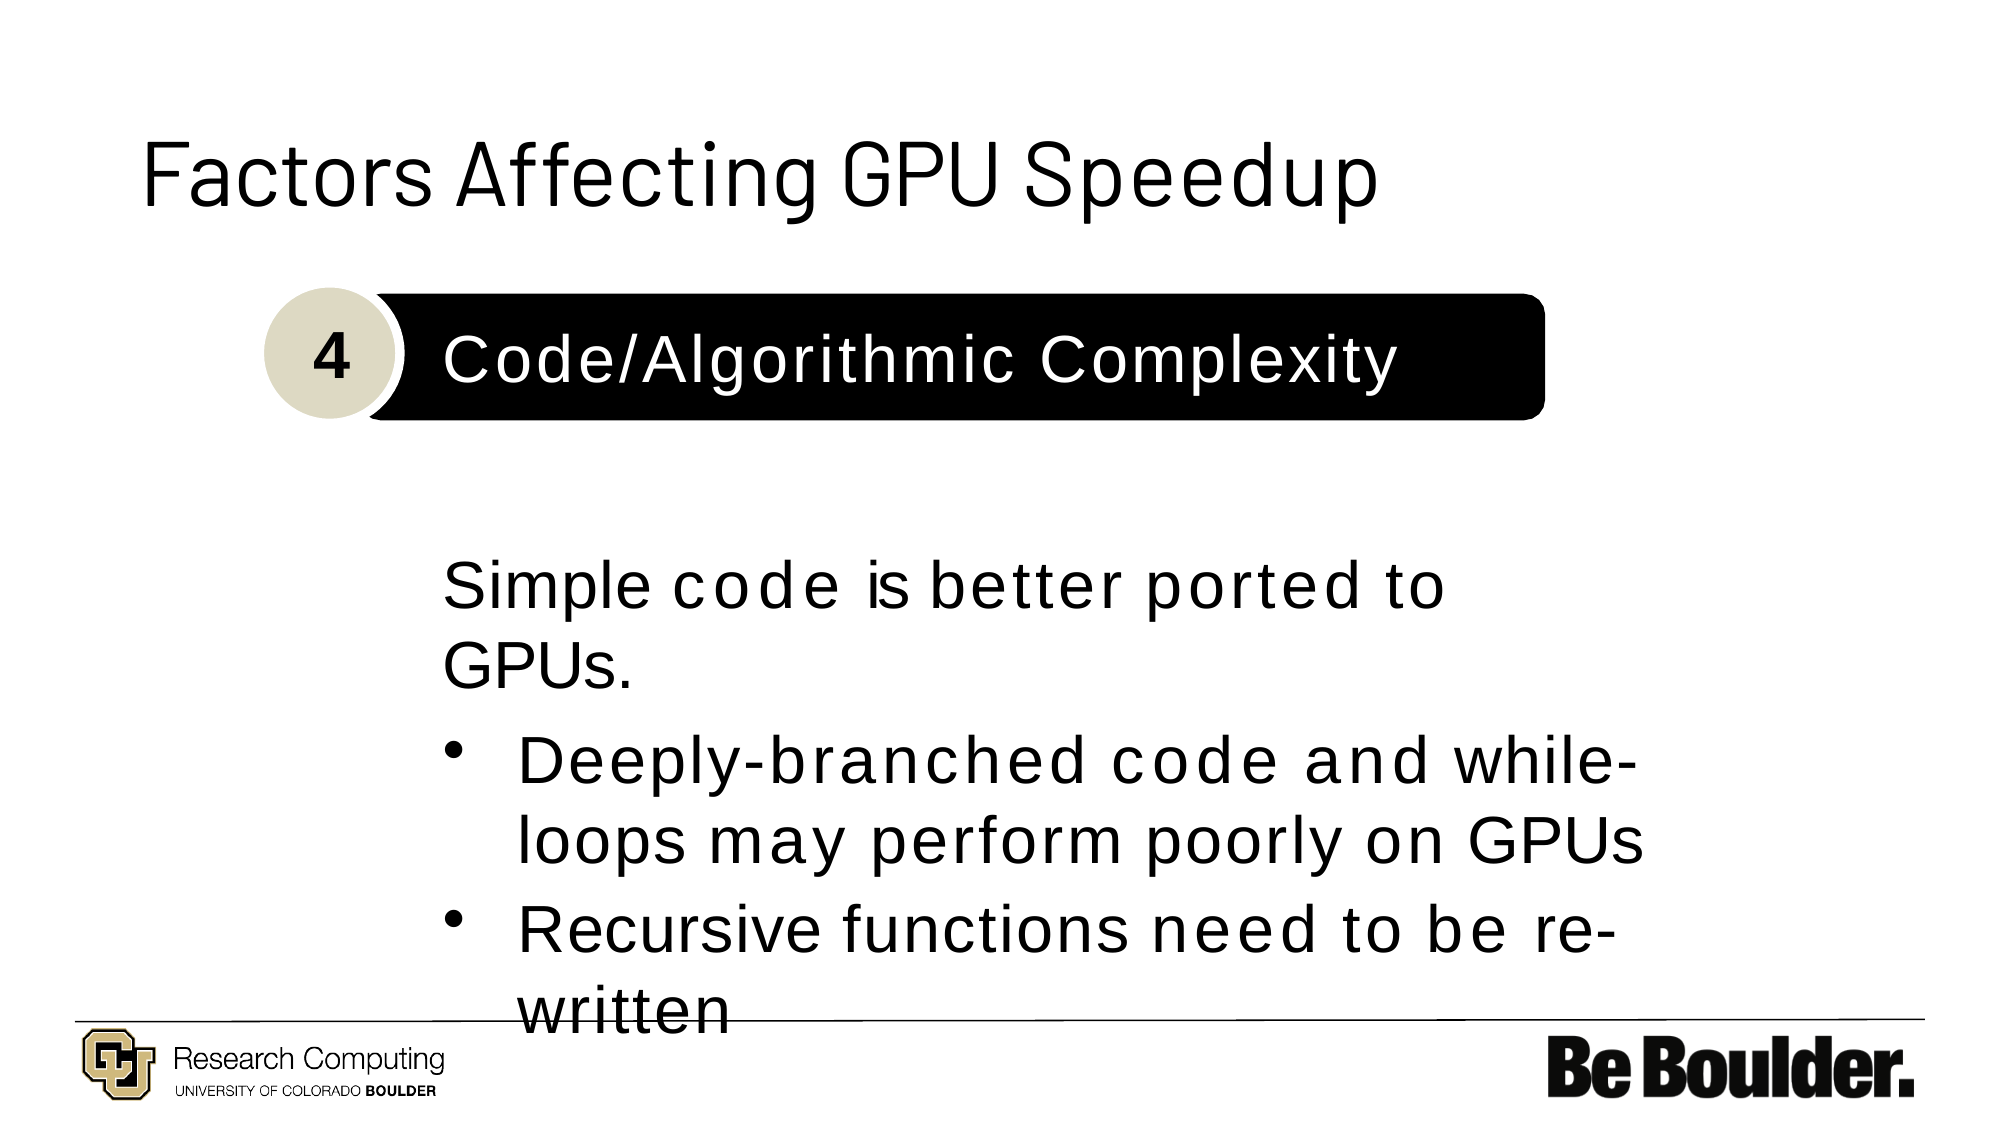

# Factors Affecting GPU Speedup

4
Code/Algorithmic Complexity
Simple code is better ported to GPUs.
Deeply-branched code and while-loops may perform poorly on GPUs
Recursive functions need to be re-written